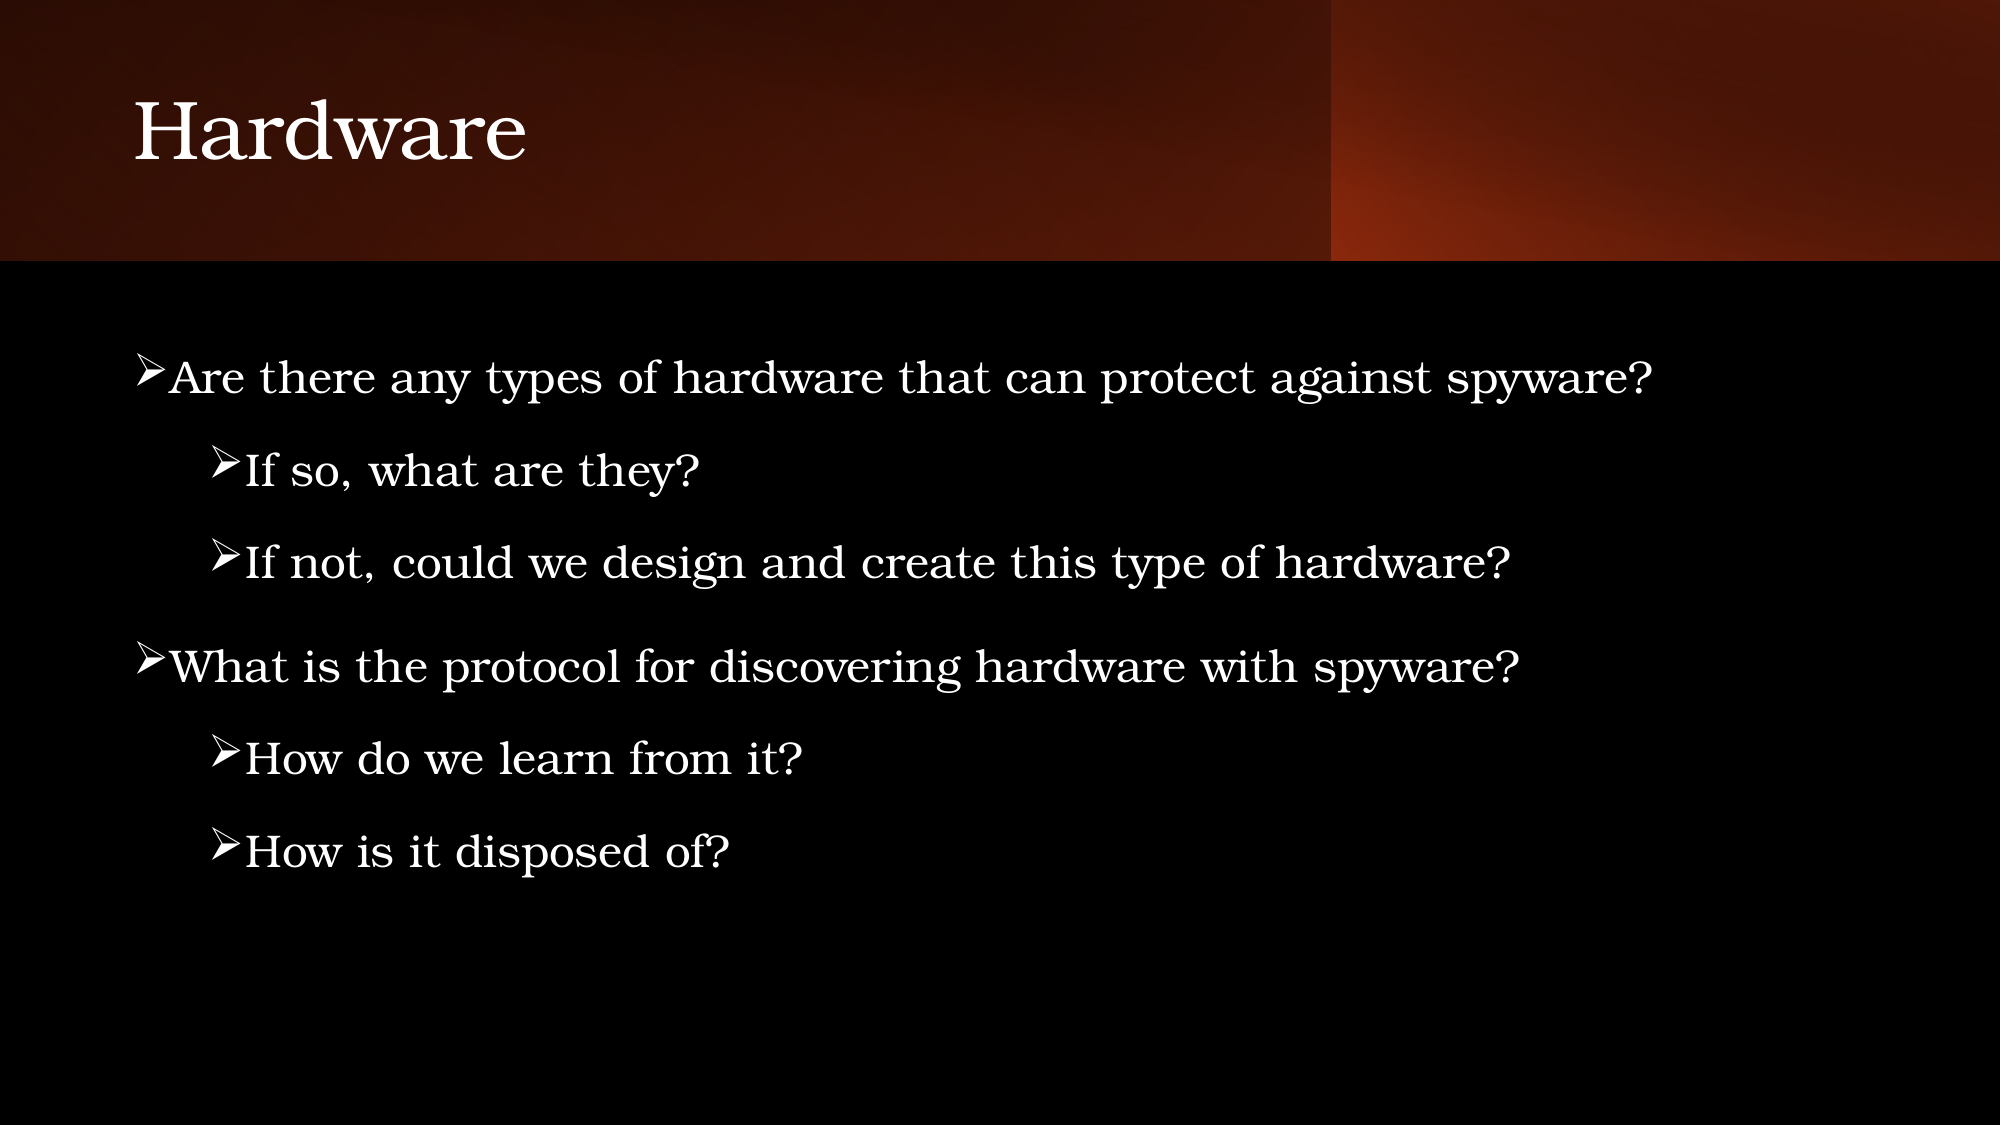

# Hardware
Are there any types of hardware that can protect against spyware?
If so, what are they?
If not, could we design and create this type of hardware?
What is the protocol for discovering hardware with spyware?
How do we learn from it?
How is it disposed of?